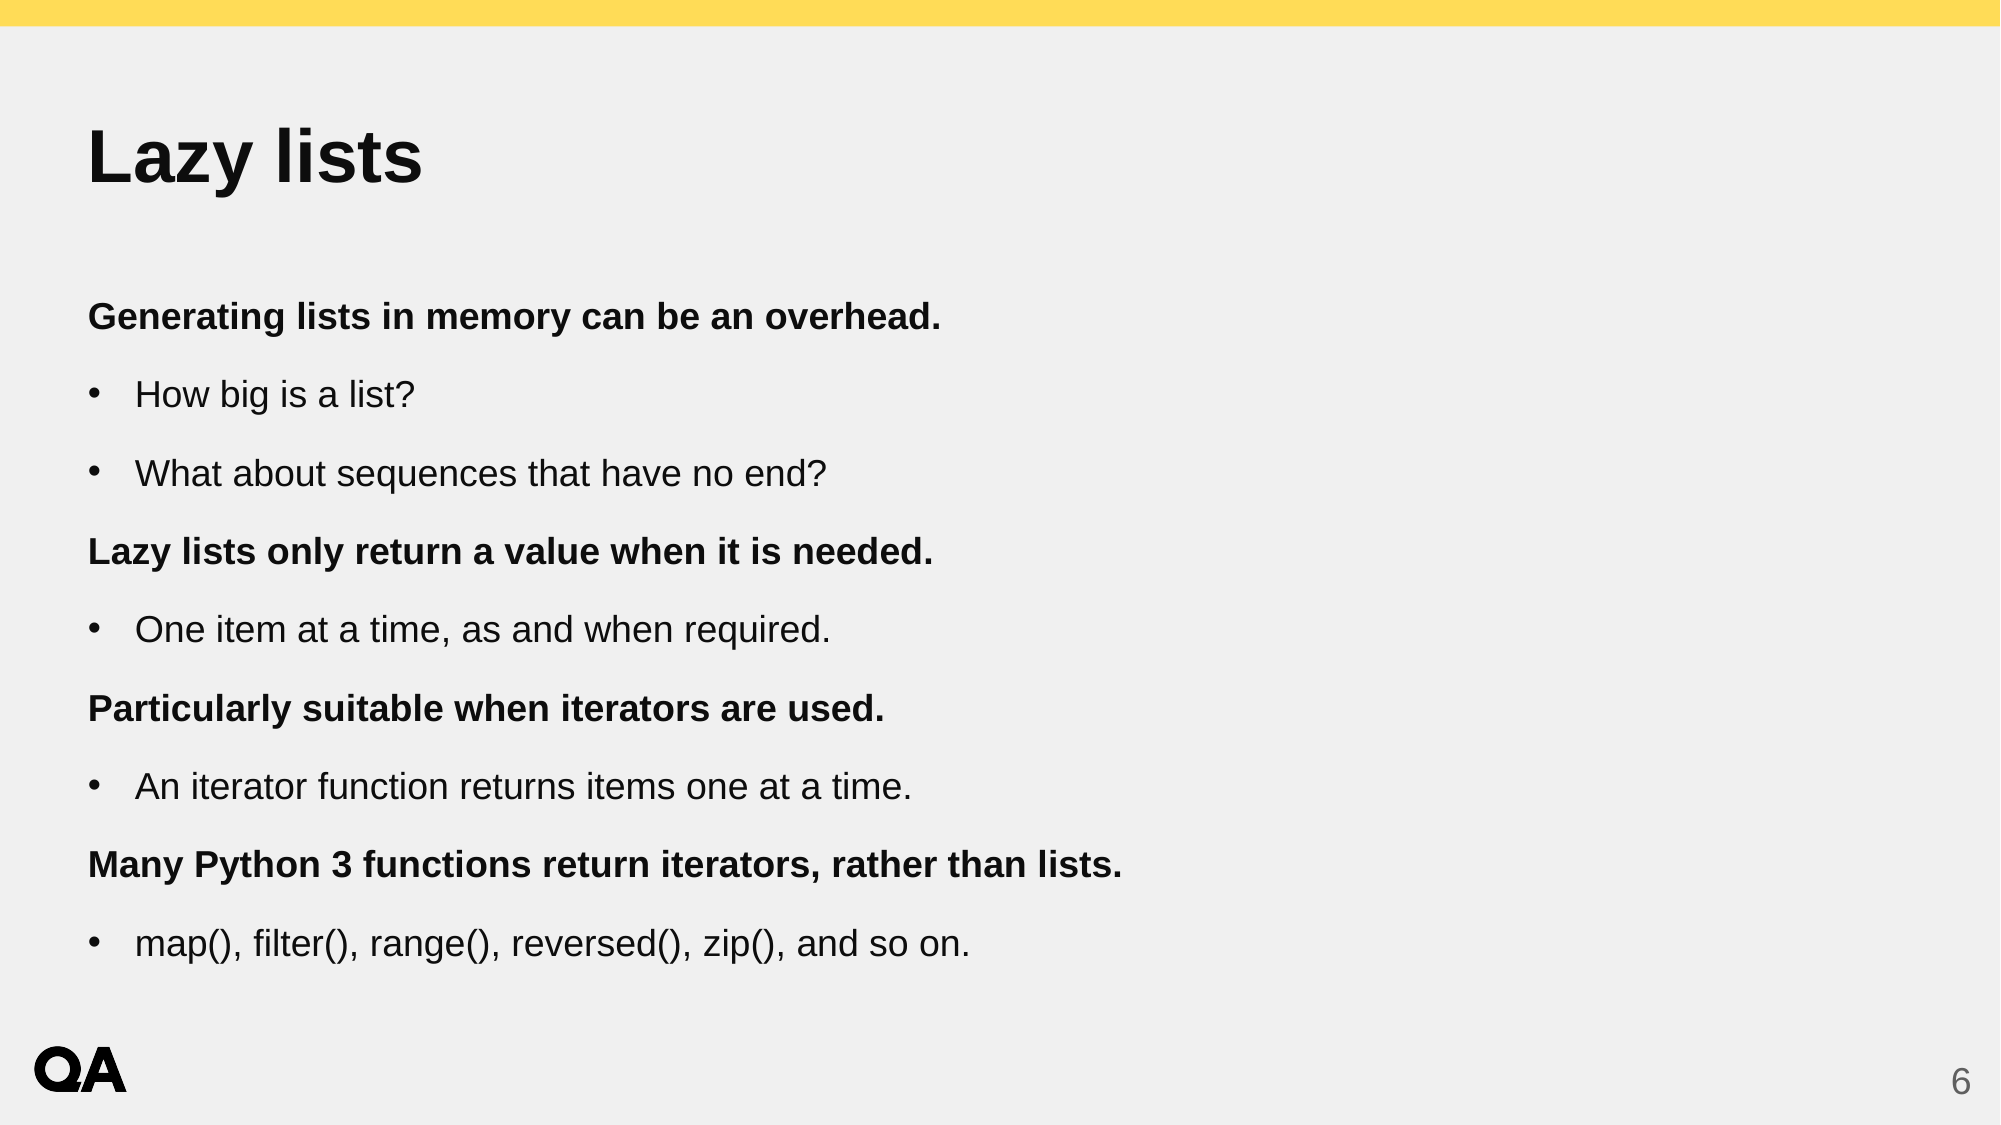

# Lazy lists
Generating lists in memory can be an overhead.
How big is a list?
What about sequences that have no end?
Lazy lists only return a value when it is needed.
One item at a time, as and when required.
Particularly suitable when iterators are used.
An iterator function returns items one at a time.
Many Python 3 functions return iterators, rather than lists.
map(), filter(), range(), reversed(), zip(), and so on.

6